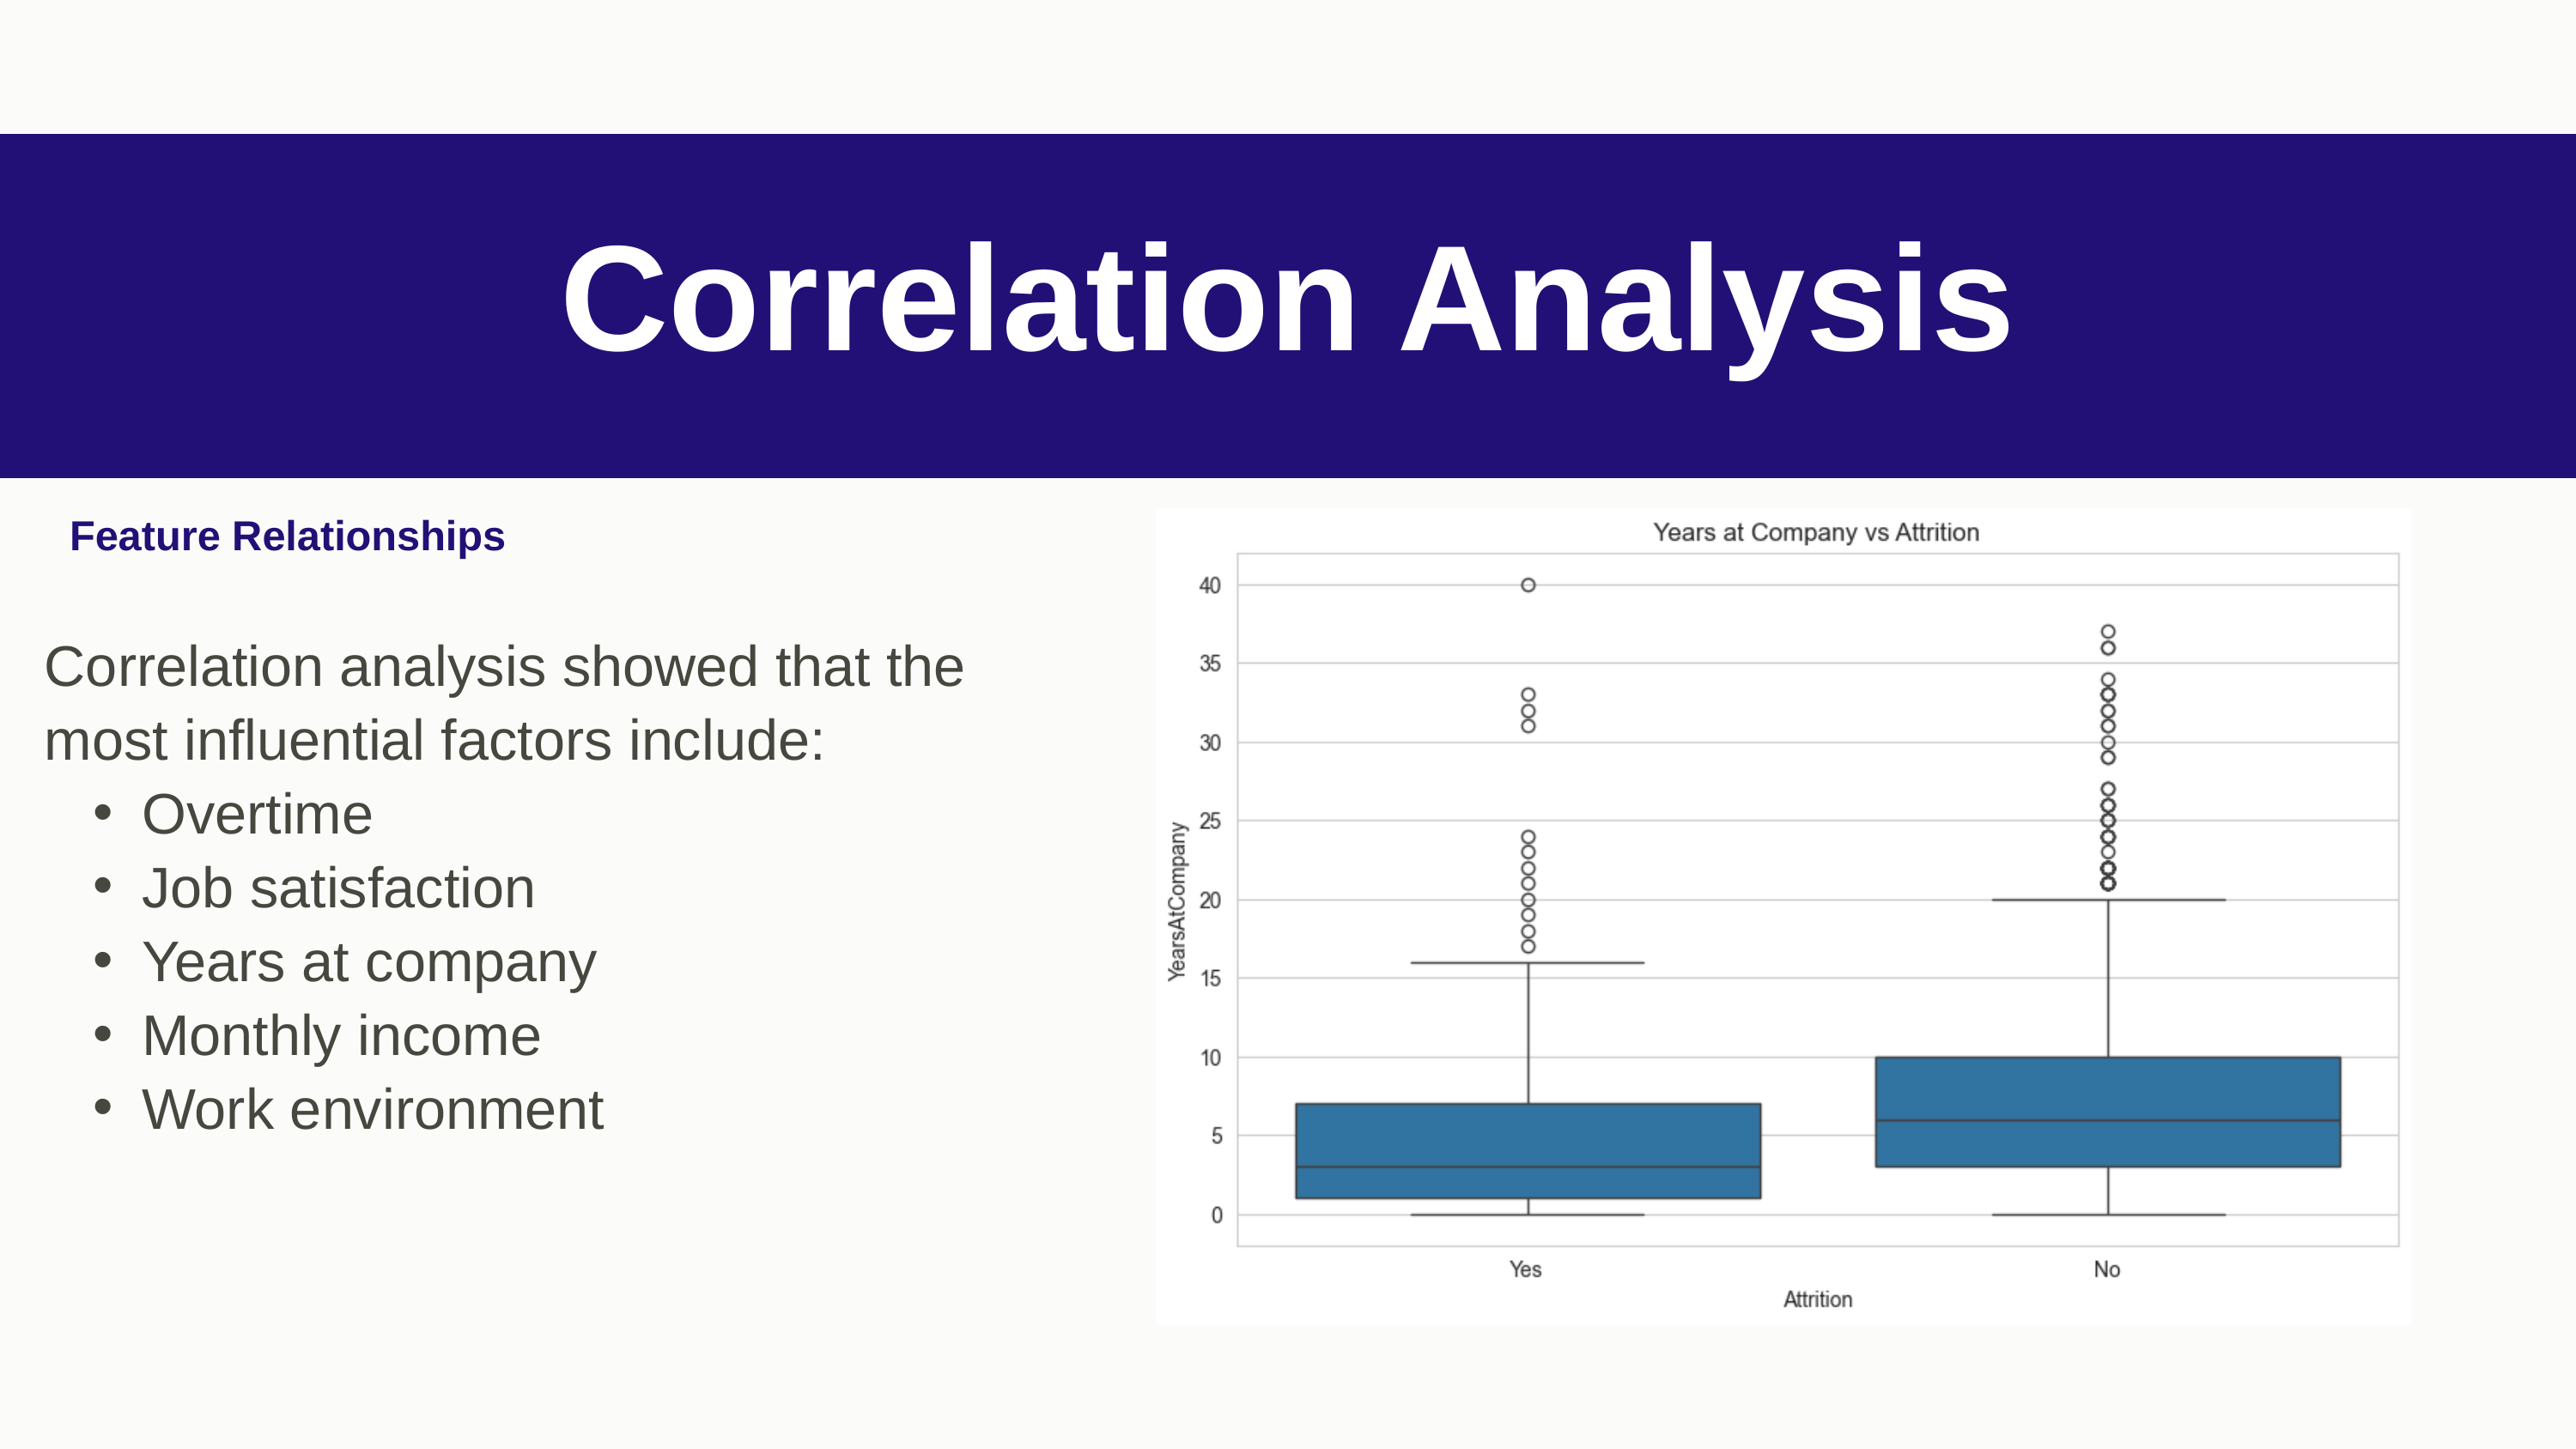

Correlation Analysis

Feature Relationships
Correlation analysis showed that the most influential factors include:
Overtime
Job satisfaction
Years at company
Monthly income
Work environment